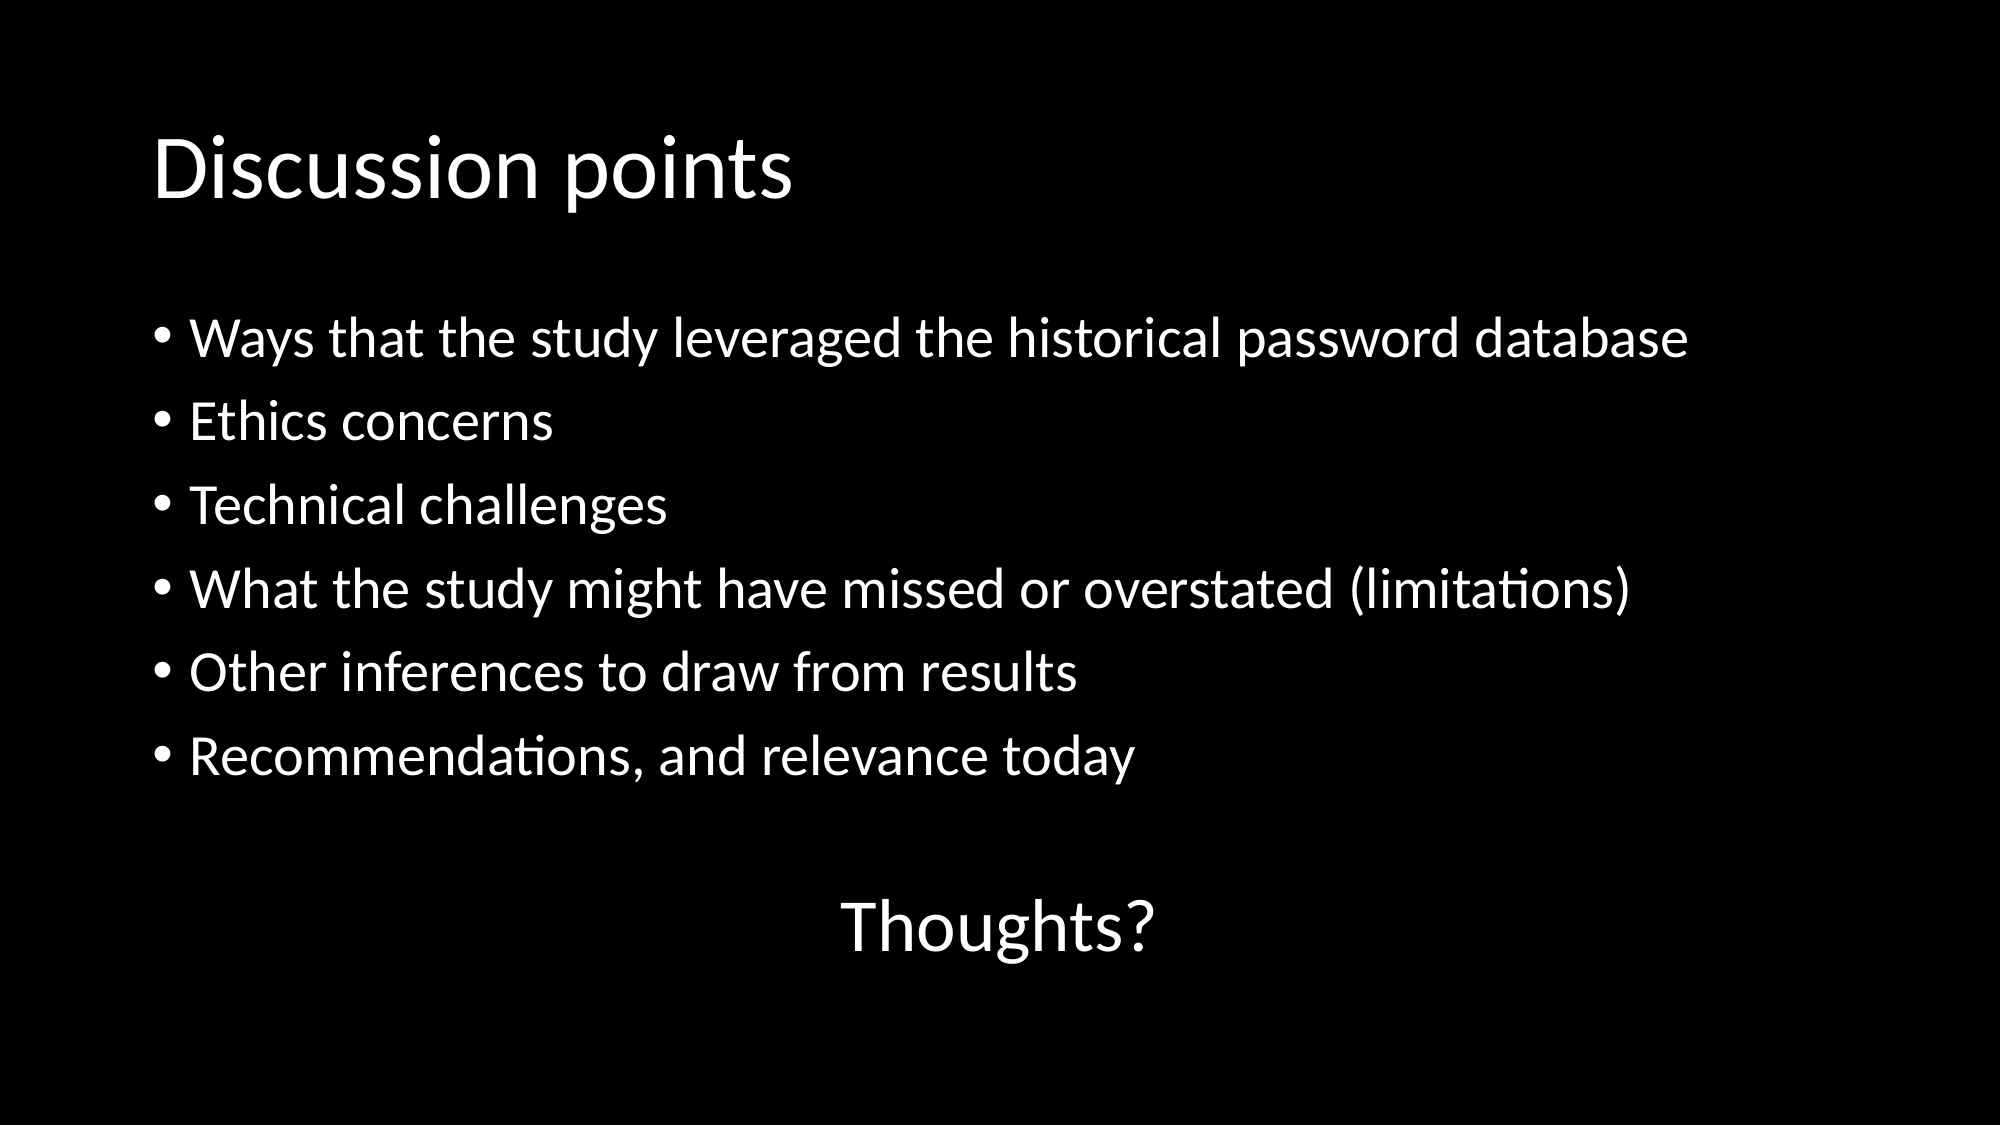

# Discussion points
Ways that the study leveraged the historical password database
Ethics concerns
Technical challenges
What the study might have missed or overstated (limitations)
Other inferences to draw from results
Recommendations, and relevance today
Thoughts?